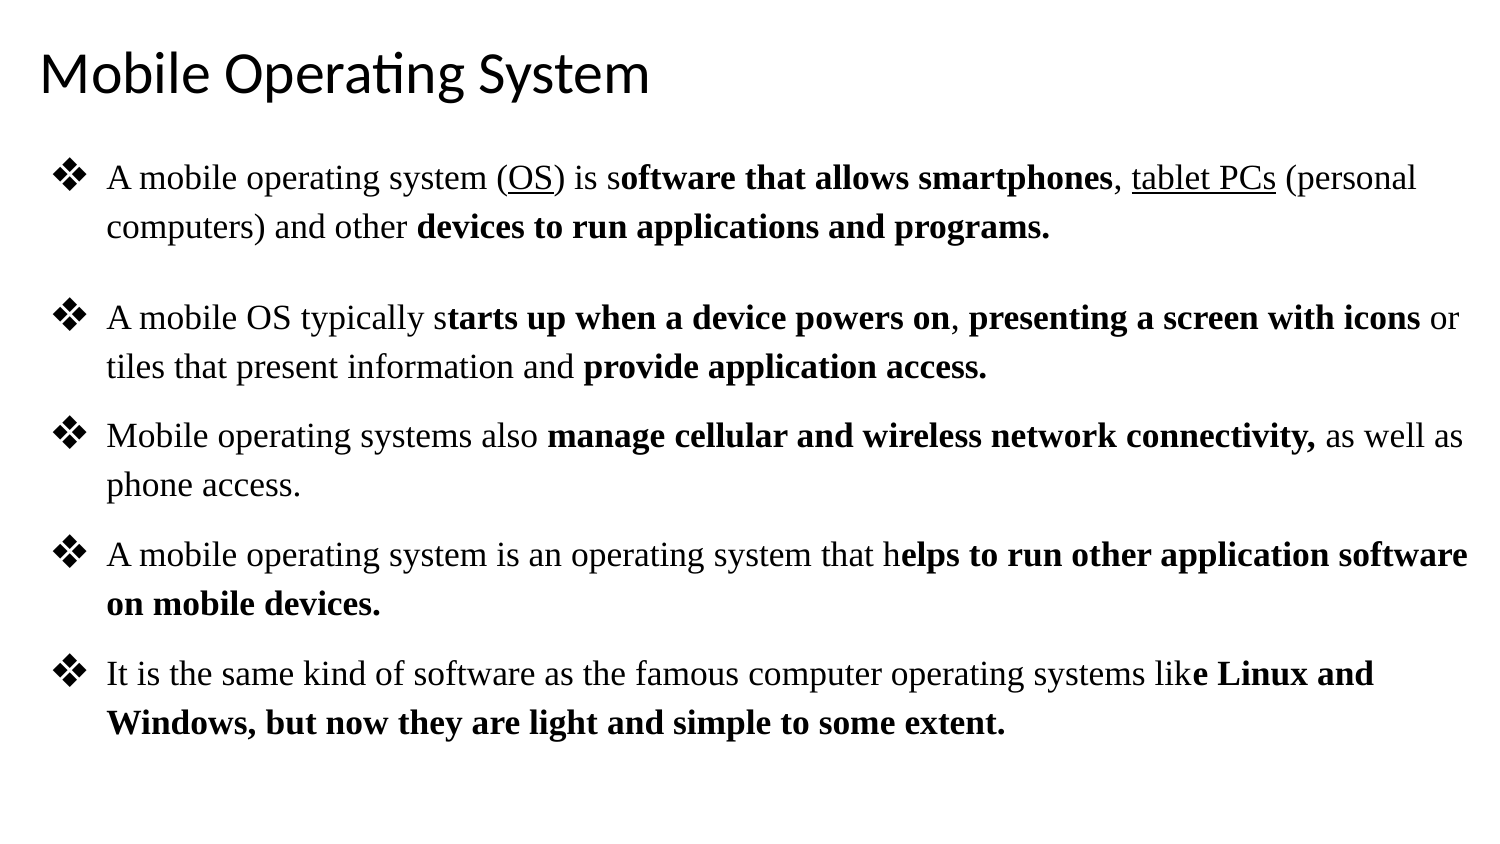

# Mobile Operating System
A mobile operating system (OS) is software that allows smartphones, tablet PCs (personal computers) and other devices to run applications and programs.
A mobile OS typically starts up when a device powers on, presenting a screen with icons or tiles that present information and provide application access.
Mobile operating systems also manage cellular and wireless network connectivity, as well as phone access.
A mobile operating system is an operating system that helps to run other application software on mobile devices.
It is the same kind of software as the famous computer operating systems like Linux and Windows, but now they are light and simple to some extent.